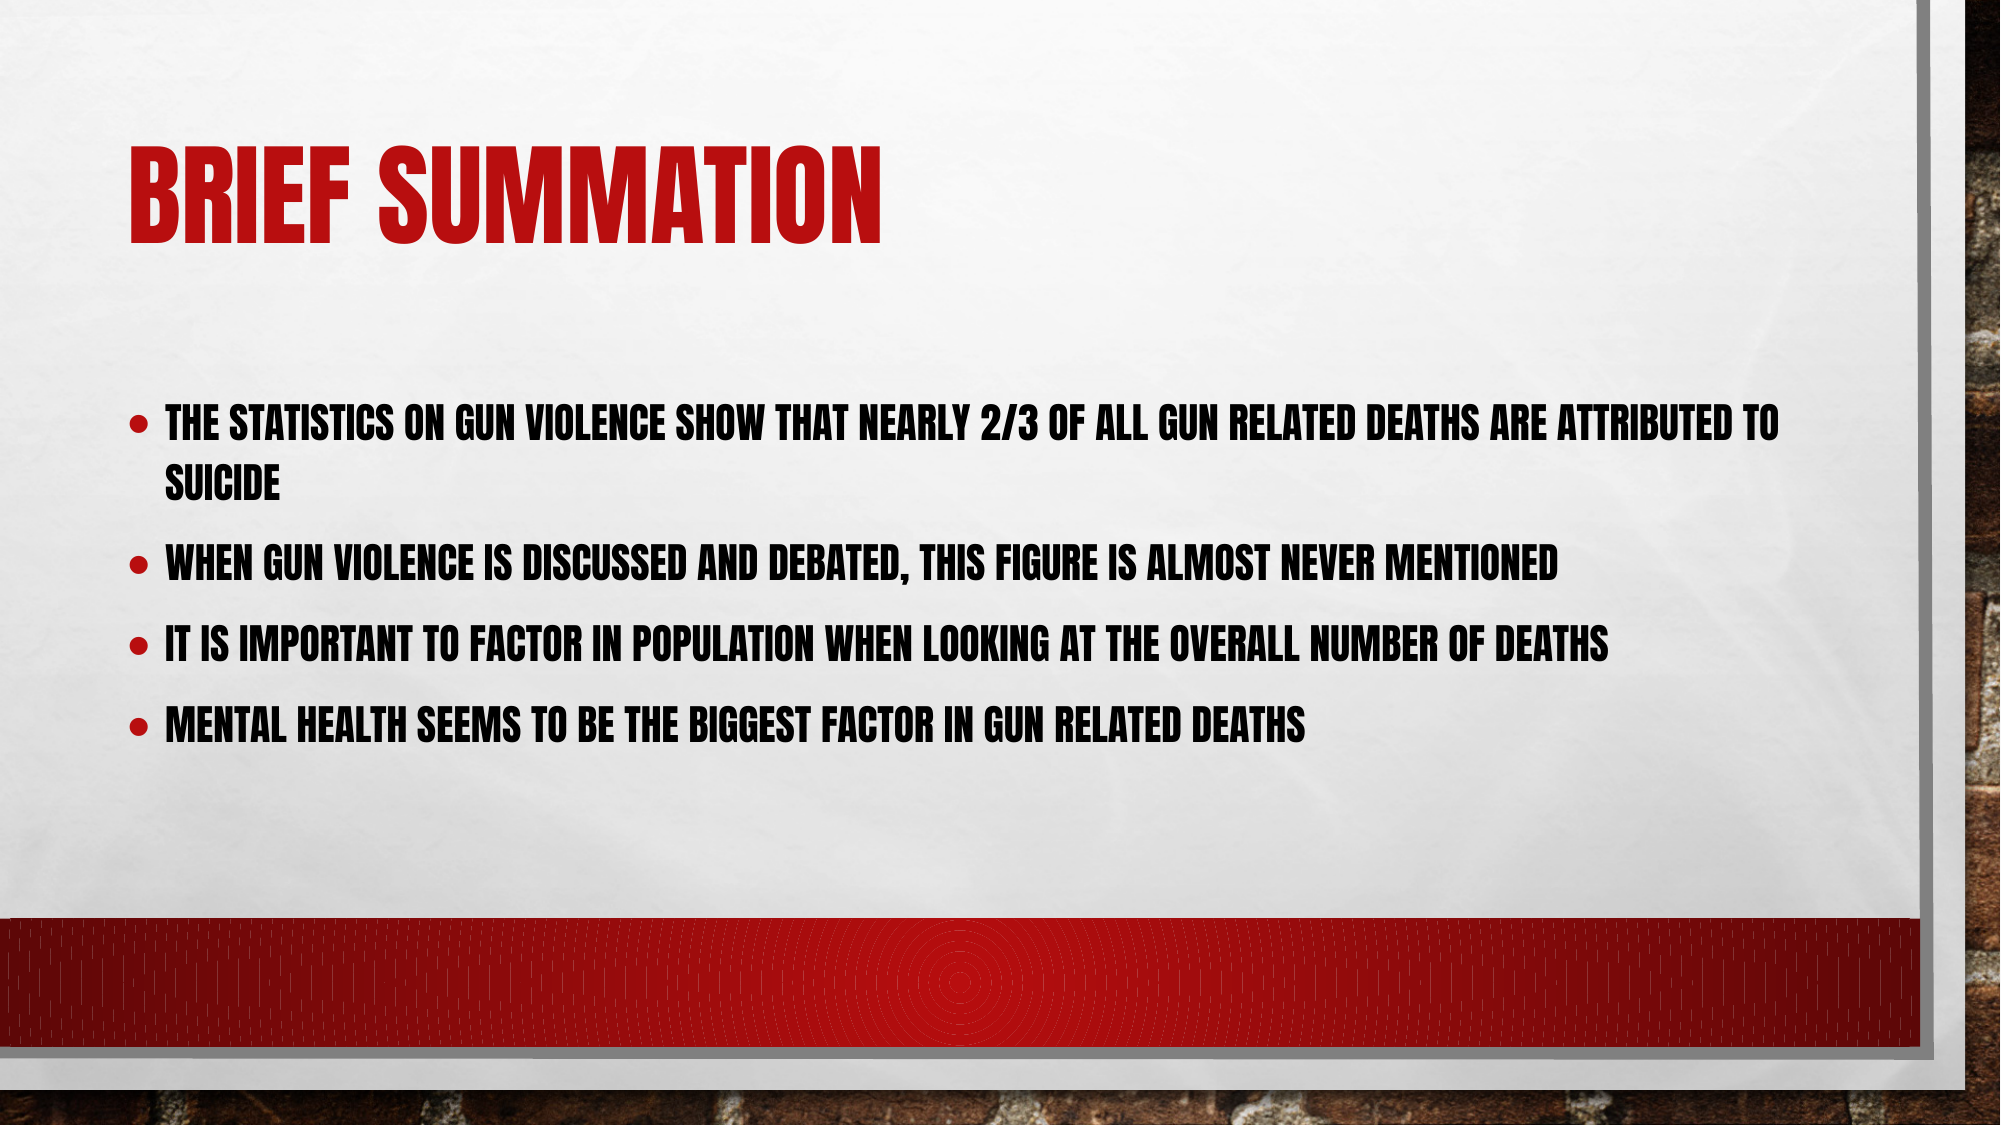

# Brief summation
The statistics on gun violence show that nearly 2/3 of all gun related deaths are attributed to suicide
When gun violence is discussed and debated, this figure is almost never mentioned
It is important to factor in population when looking at the overall number of deaths
Mental health seems to be the biggest factor in gun related deaths